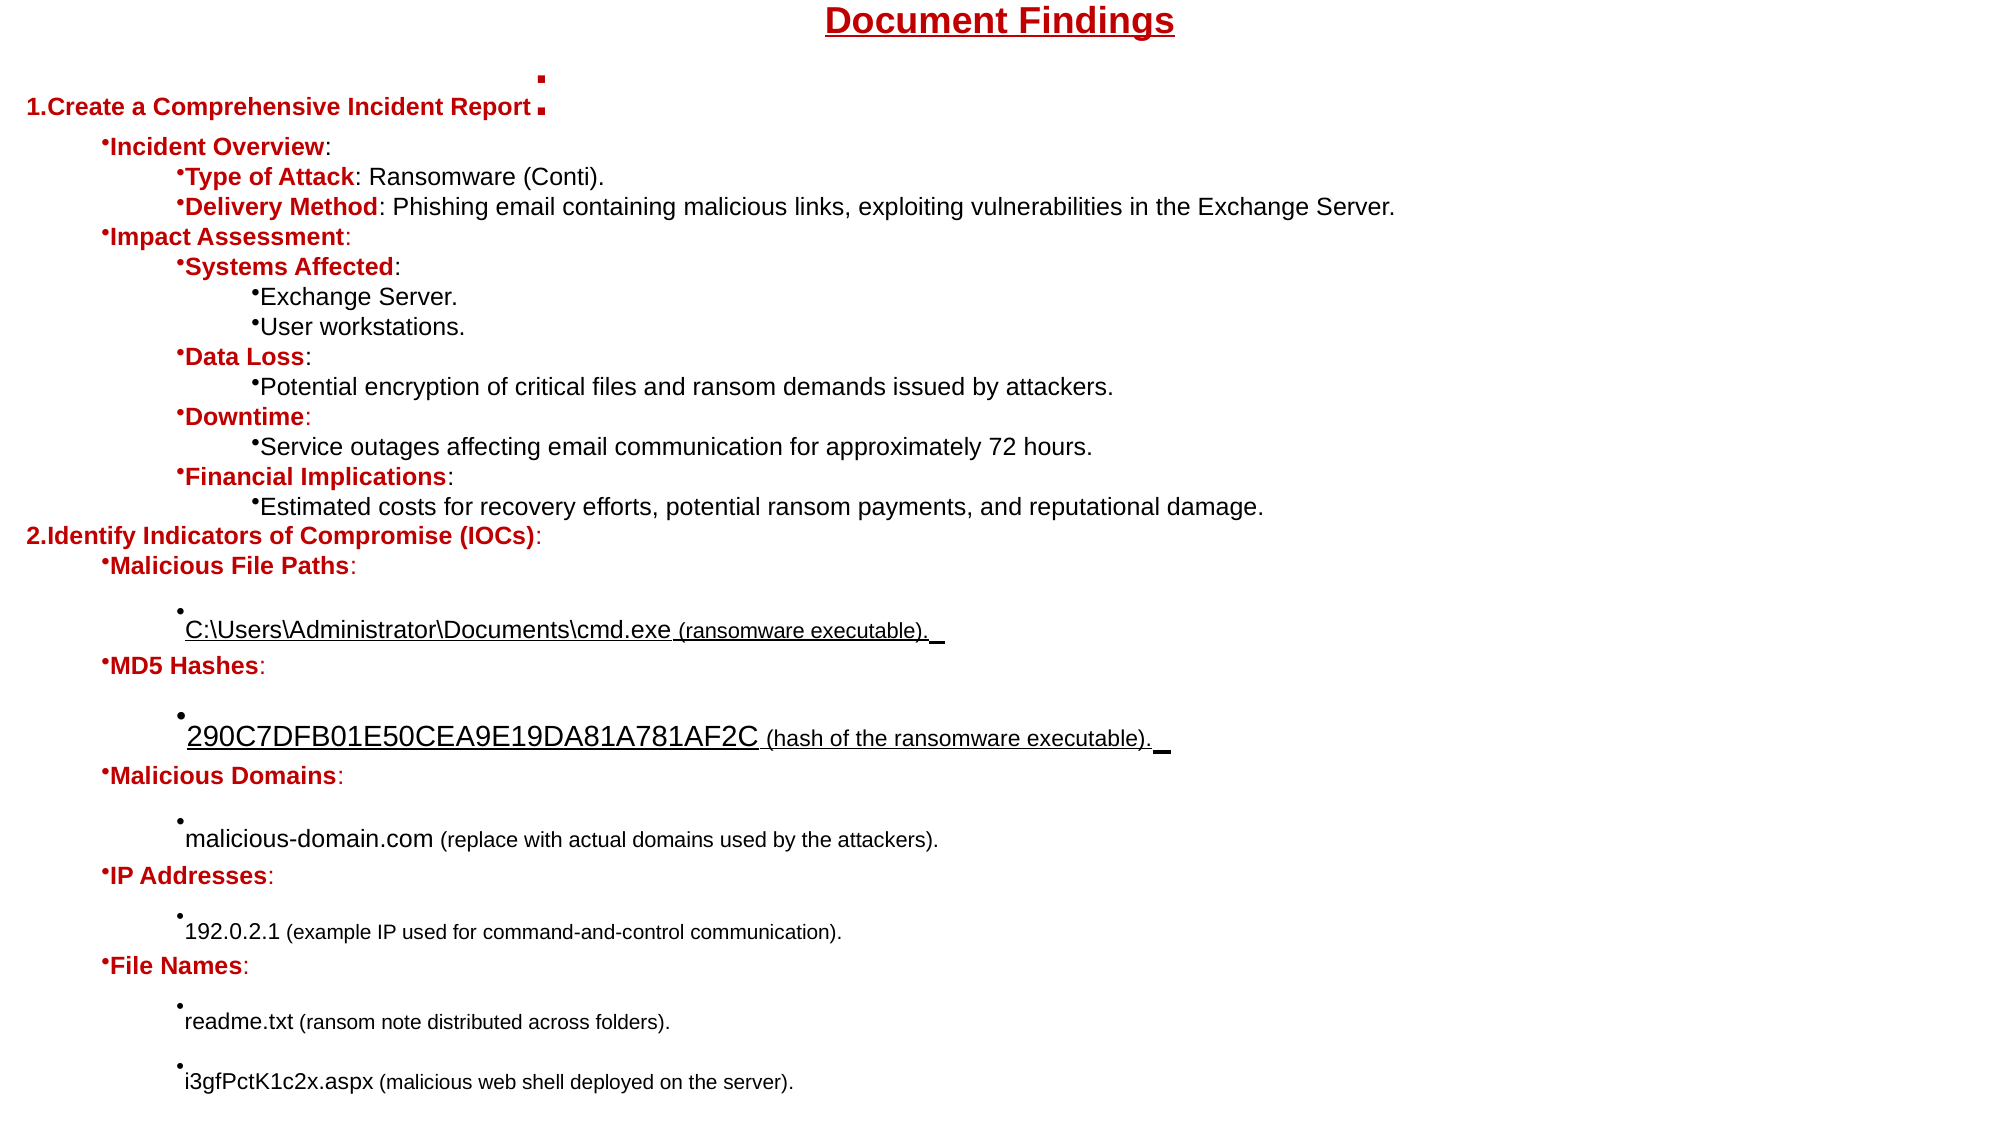

# Document Findings
Create a Comprehensive Incident Report:
Incident Overview:
Type of Attack: Ransomware (Conti).
Delivery Method: Phishing email containing malicious links, exploiting vulnerabilities in the Exchange Server.
Impact Assessment:
Systems Affected:
Exchange Server.
User workstations.
Data Loss:
Potential encryption of critical files and ransom demands issued by attackers.
Downtime:
Service outages affecting email communication for approximately 72 hours.
Financial Implications:
Estimated costs for recovery efforts, potential ransom payments, and reputational damage.
Identify Indicators of Compromise (IOCs):
Malicious File Paths:
C:\Users\Administrator\Documents\cmd.exe (ransomware executable).
MD5 Hashes:
290C7DFB01E50CEA9E19DA81A781AF2C (hash of the ransomware executable).
Malicious Domains:
malicious-domain.com (replace with actual domains used by the attackers).
IP Addresses:
192.0.2.1 (example IP used for command-and-control communication).
File Names:
readme.txt (ransom note distributed across folders).
i3gfPctK1c2x.aspx (malicious web shell deployed on the server).